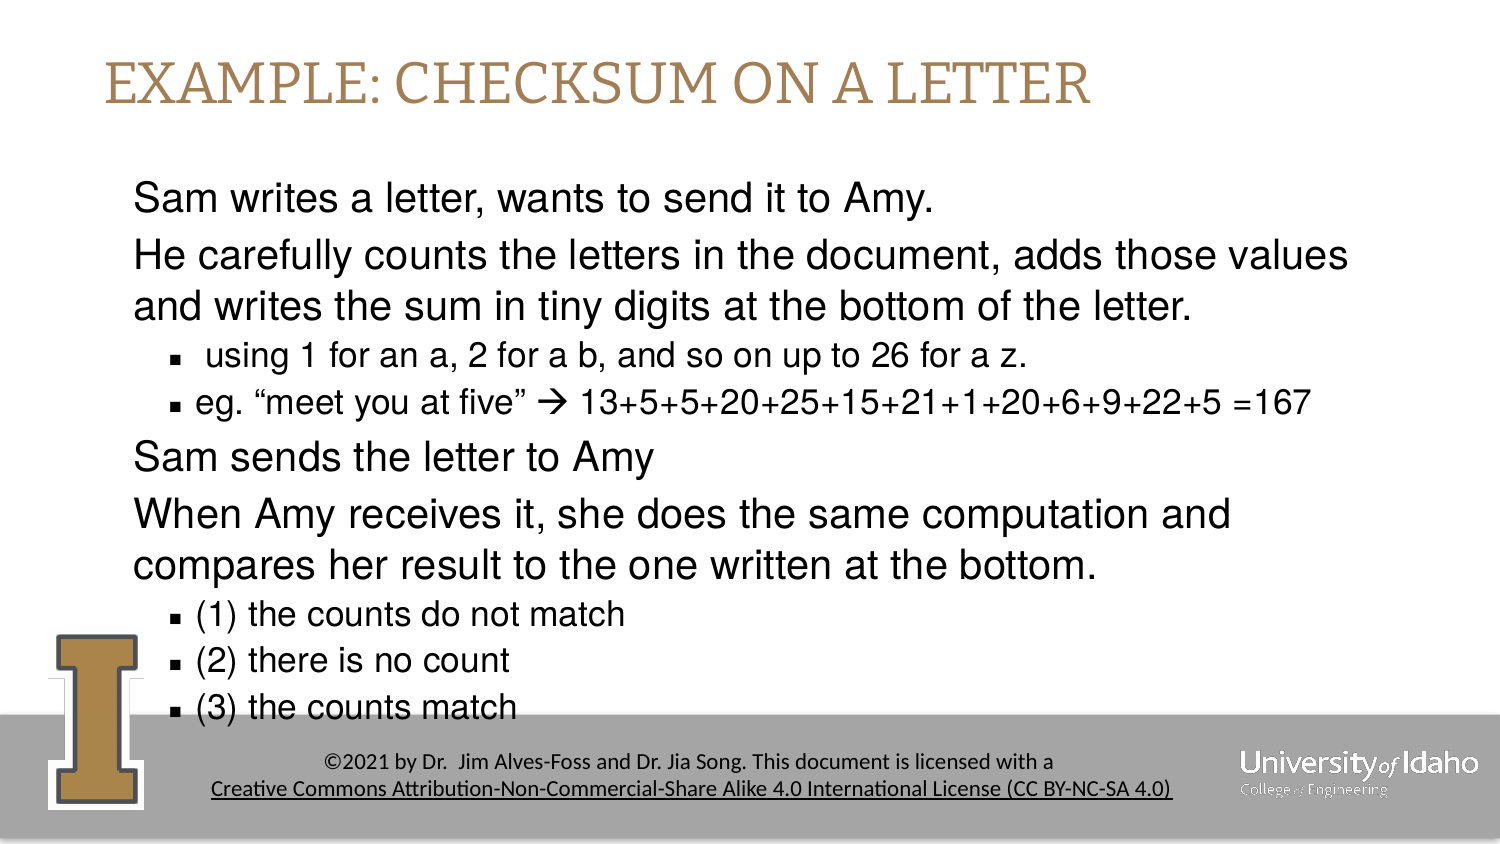

# EXAMPLE: CHECKSUM ON A LETTER
Sam writes a letter, wants to send it to Amy.
He carefully counts the letters in the document, adds those values and writes the sum in tiny digits at the bottom of the letter.
 using 1 for an a, 2 for a b, and so on up to 26 for a z.
eg. “meet you at five” 🡪 13+5+5+20+25+15+21+1+20+6+9+22+5 =167
Sam sends the letter to Amy
When Amy receives it, she does the same computation and compares her result to the one written at the bottom.
(1) the counts do not match
(2) there is no count
(3) the counts match